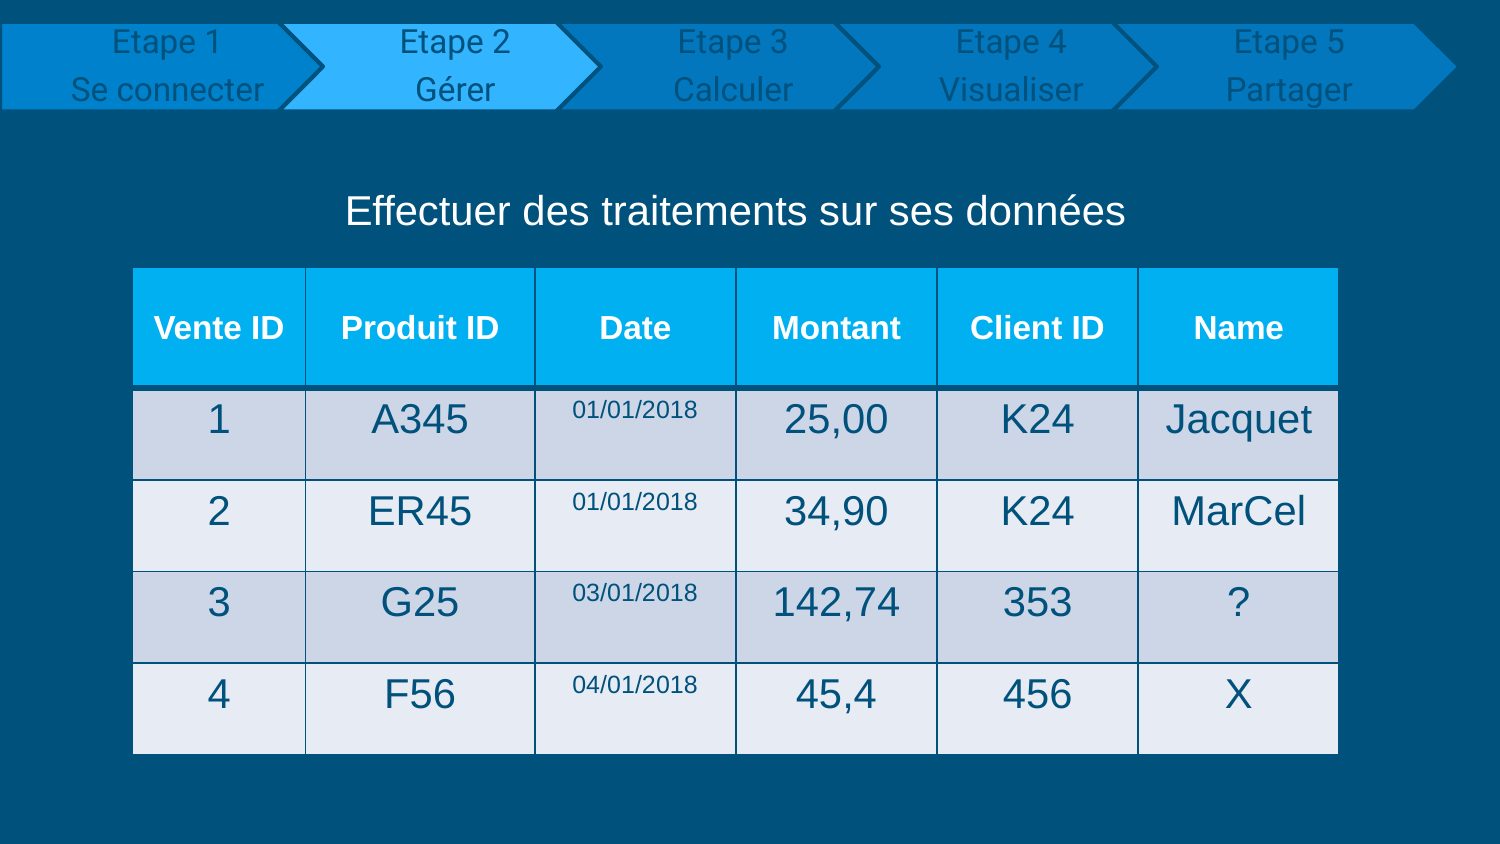

Etape 1
Se connecter
Etape 2
Gérer
Etape 3
Calculer
Etape 4
Visualiser
Etape 5
Partager
Effectuer des traitements sur ses données
| Vente ID | Produit ID | Date | Montant | Client ID | Name |
| --- | --- | --- | --- | --- | --- |
| 1 | A345 | 01/01/2018 | 25,00 | K24 | Jacquet |
| 2 | ER45 | 01/01/2018 | 34,90 | K24 | MarCel |
| 3 | G25 | 03/01/2018 | 142,74 | 353 | ? |
| 4 | F56 | 04/01/2018 | 45,4 | 456 | X |